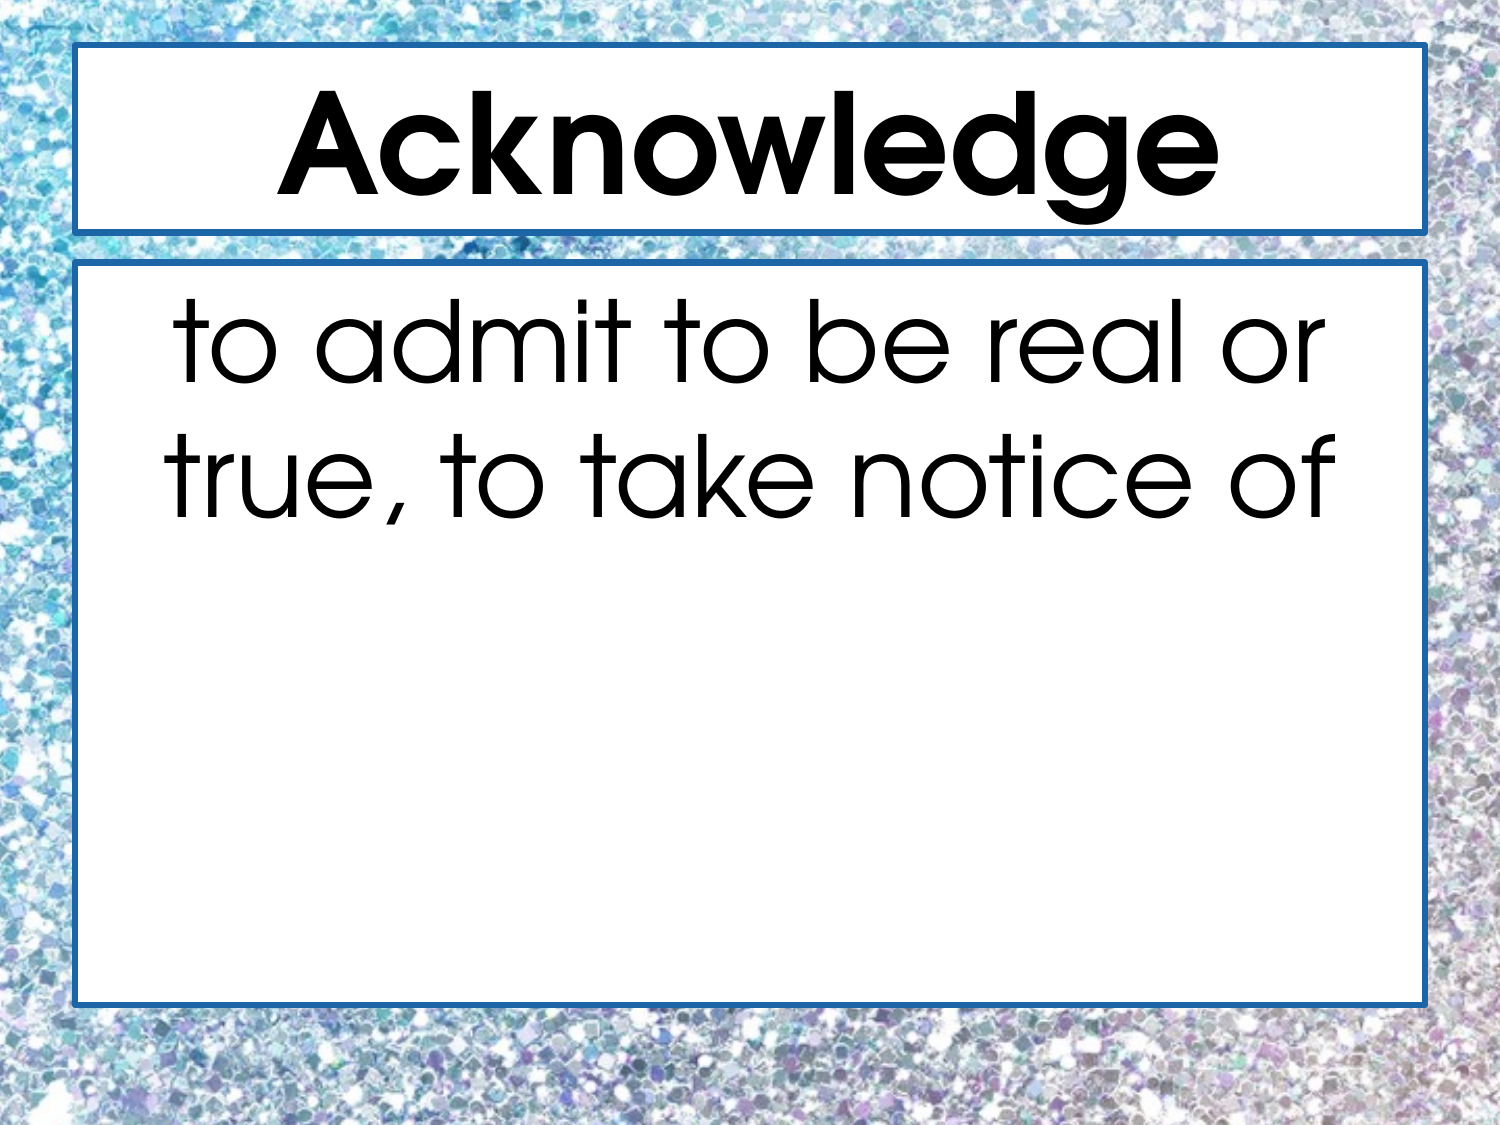

# Acknowledge
to admit to be real or true, to take notice of